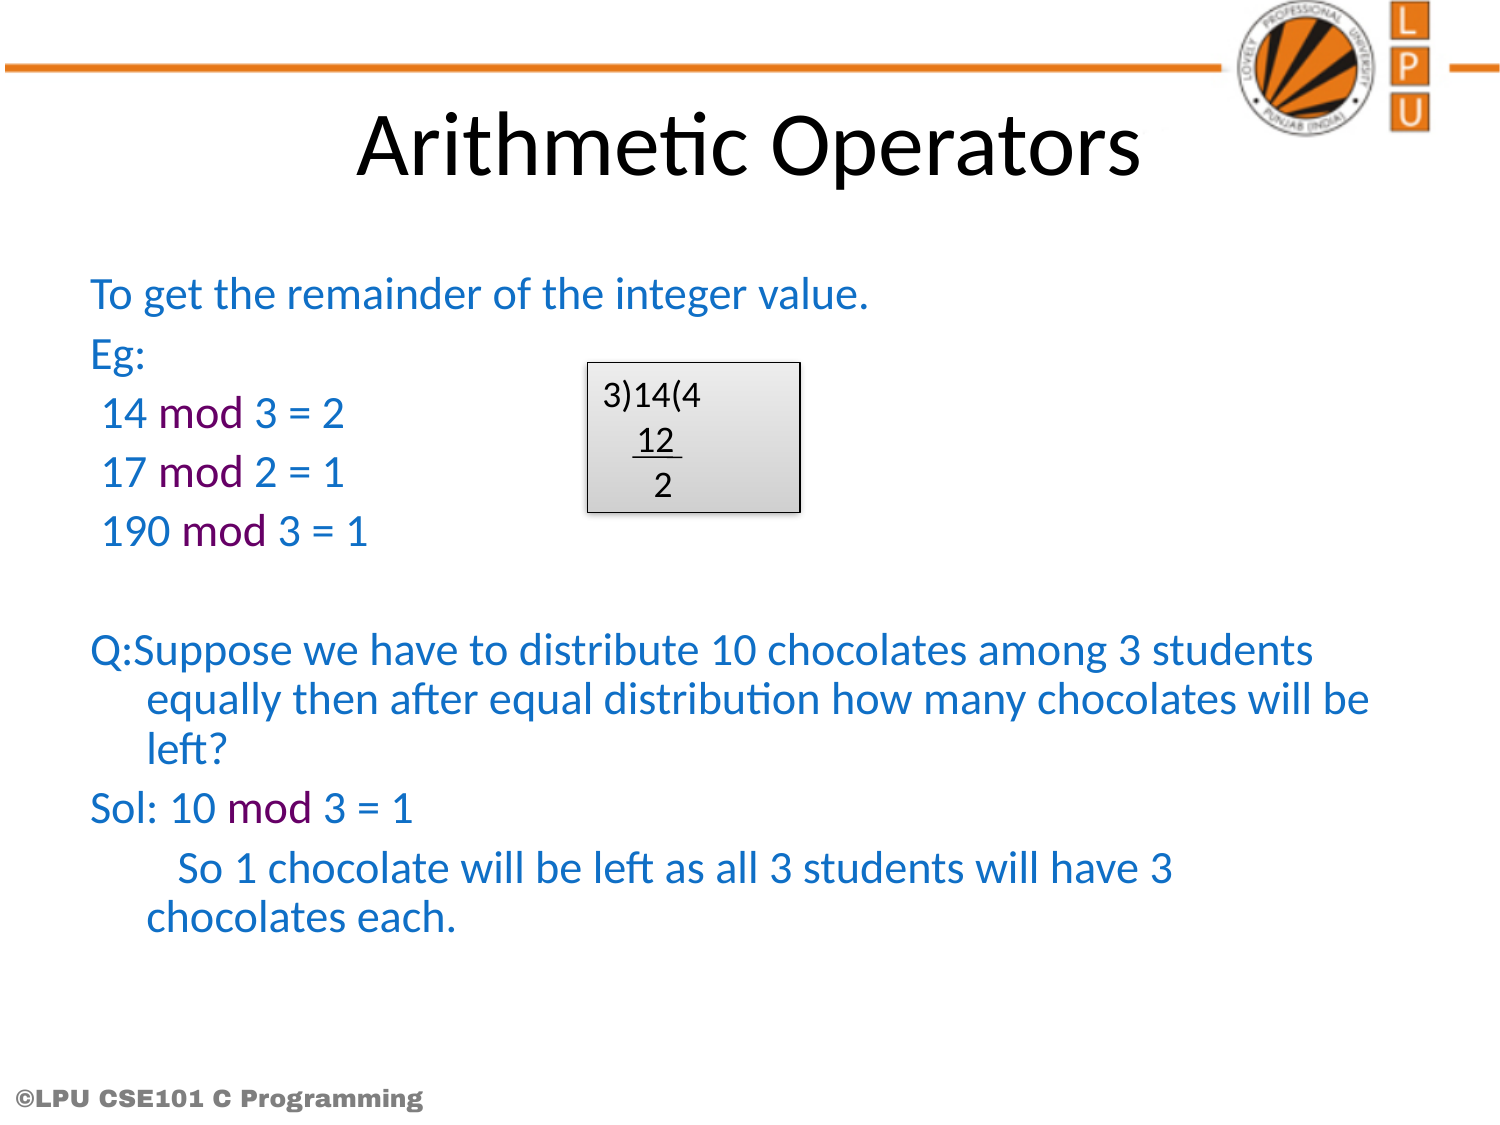

# Arithmetic Operators
To get the remainder of the integer value.
Eg:
 14 mod 3 = 2
 17 mod 2 = 1
 190 mod 3 = 1

Q:Suppose we have to distribute 10 chocolates among 3 students equally then after equal distribution how many chocolates will be left?
Sol: 10 mod 3 = 1
	   So 1 chocolate will be left as all 3 students will have 3        	chocolates each.
3)14(4
    12
      2